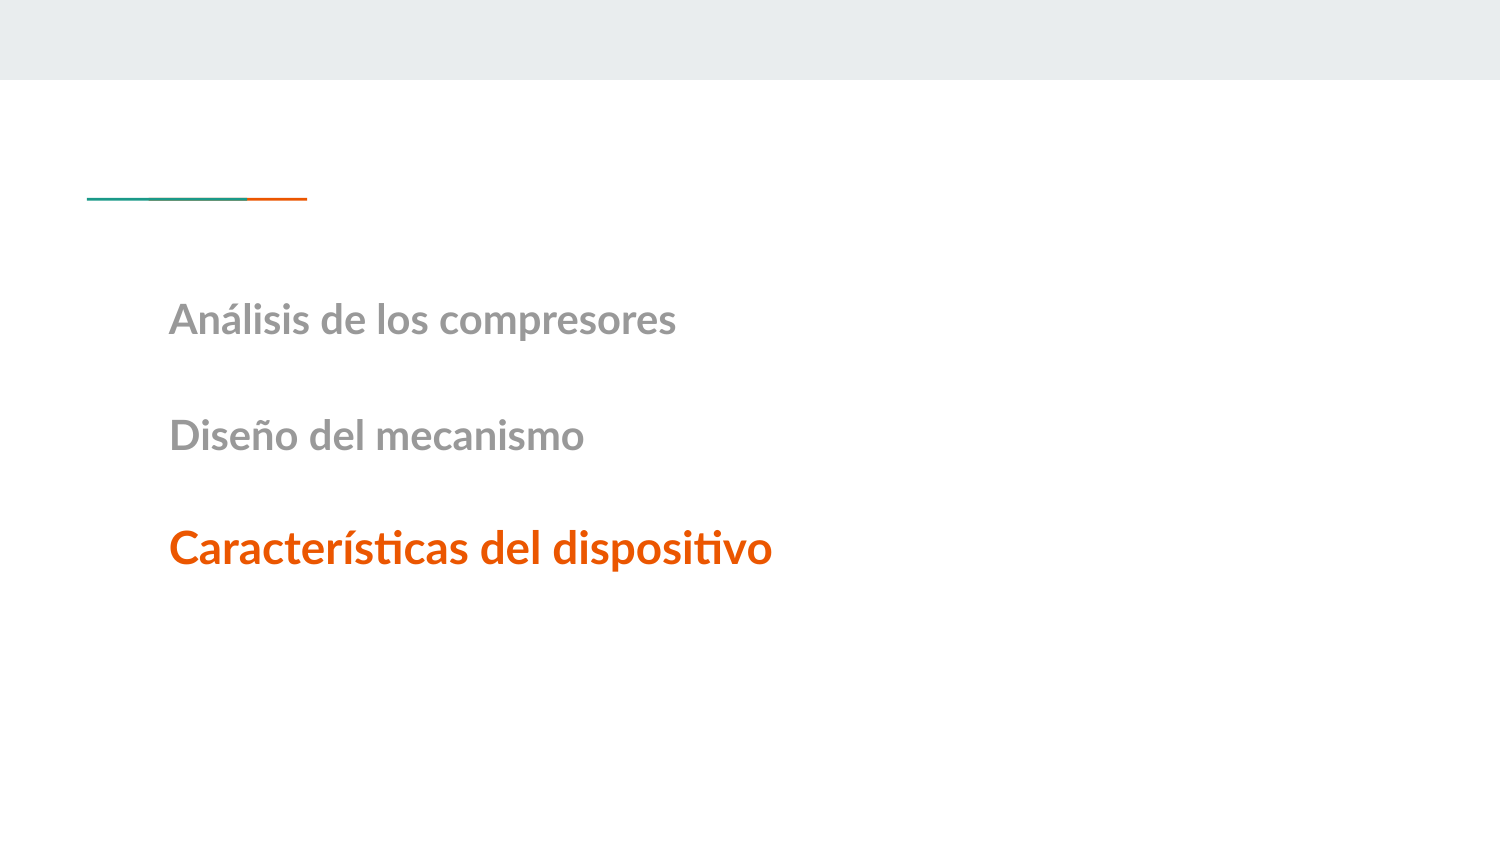

Análisis de los compresores
Diseño del mecanismo
Características del dispositivo